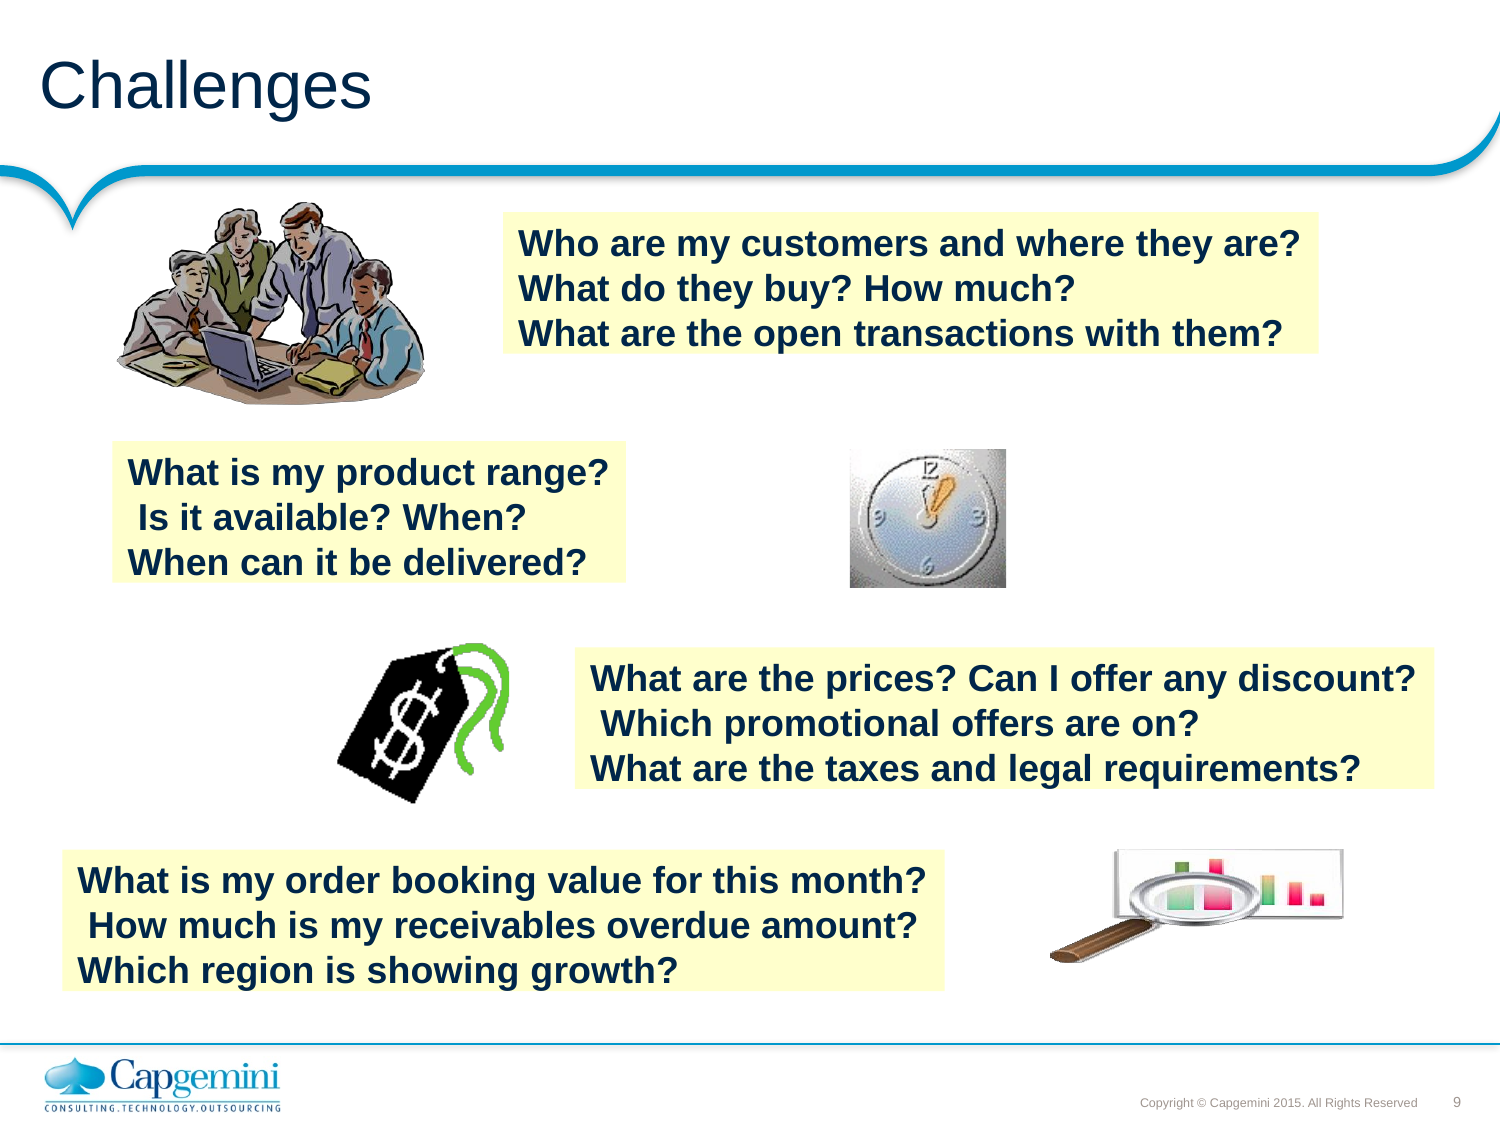

# Challenges

Who are my customers and where they are?
What do they buy? How much?
What are the open transactions with them?
What is my product range?  Is it available? When?
When can it be delivered?

What are the prices? Can I offer any discount?  Which promotional offers are on?
What are the taxes and legal requirements?
What is my order booking value for this month?  How much is my receivables overdue amount?  Which region is showing growth?